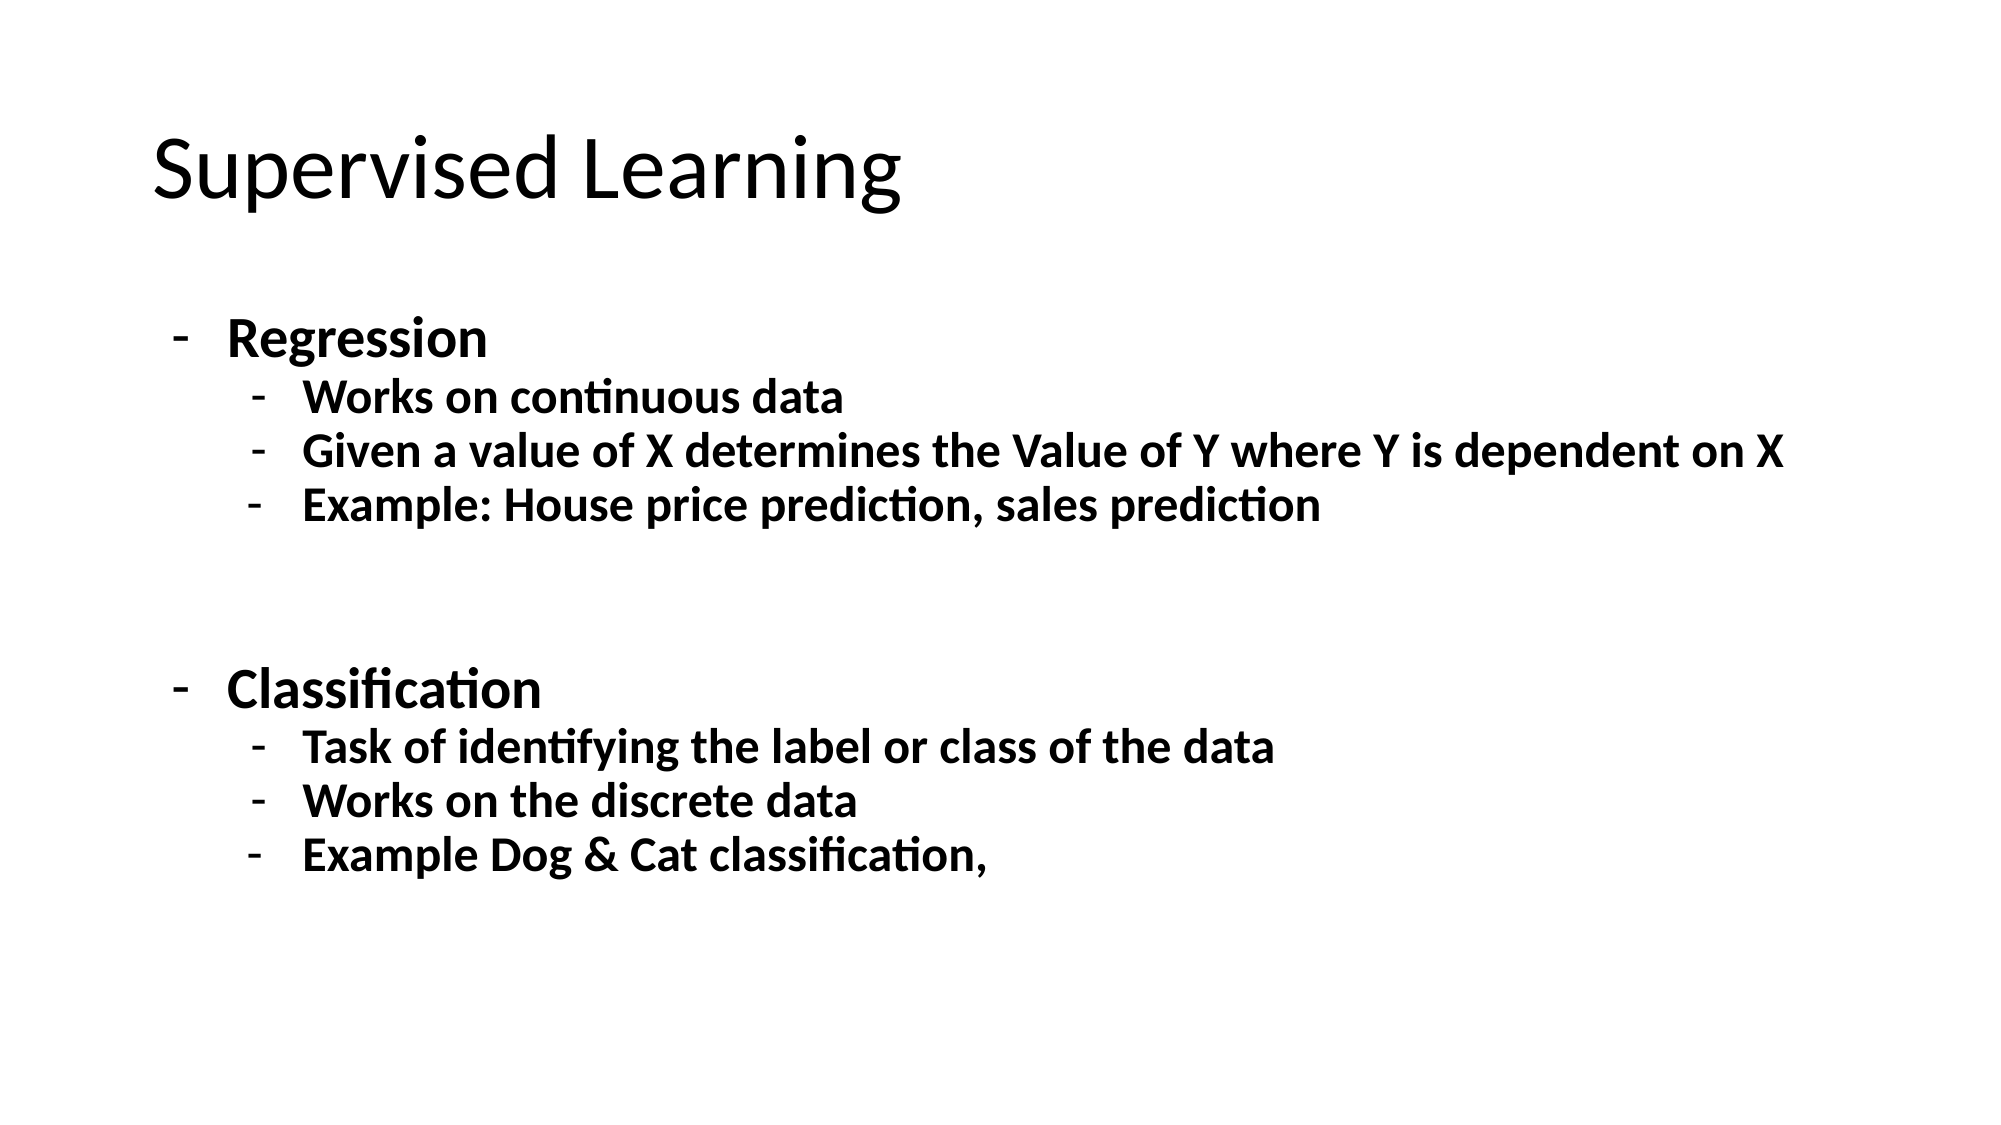

# Supervised Learning
Regression
Works on continuous data
Given a value of X determines the Value of Y where Y is dependent on X
Example: House price prediction, sales prediction

Classification
Task of identifying the label or class of the data
Works on the discrete data
Example Dog & Cat classification,